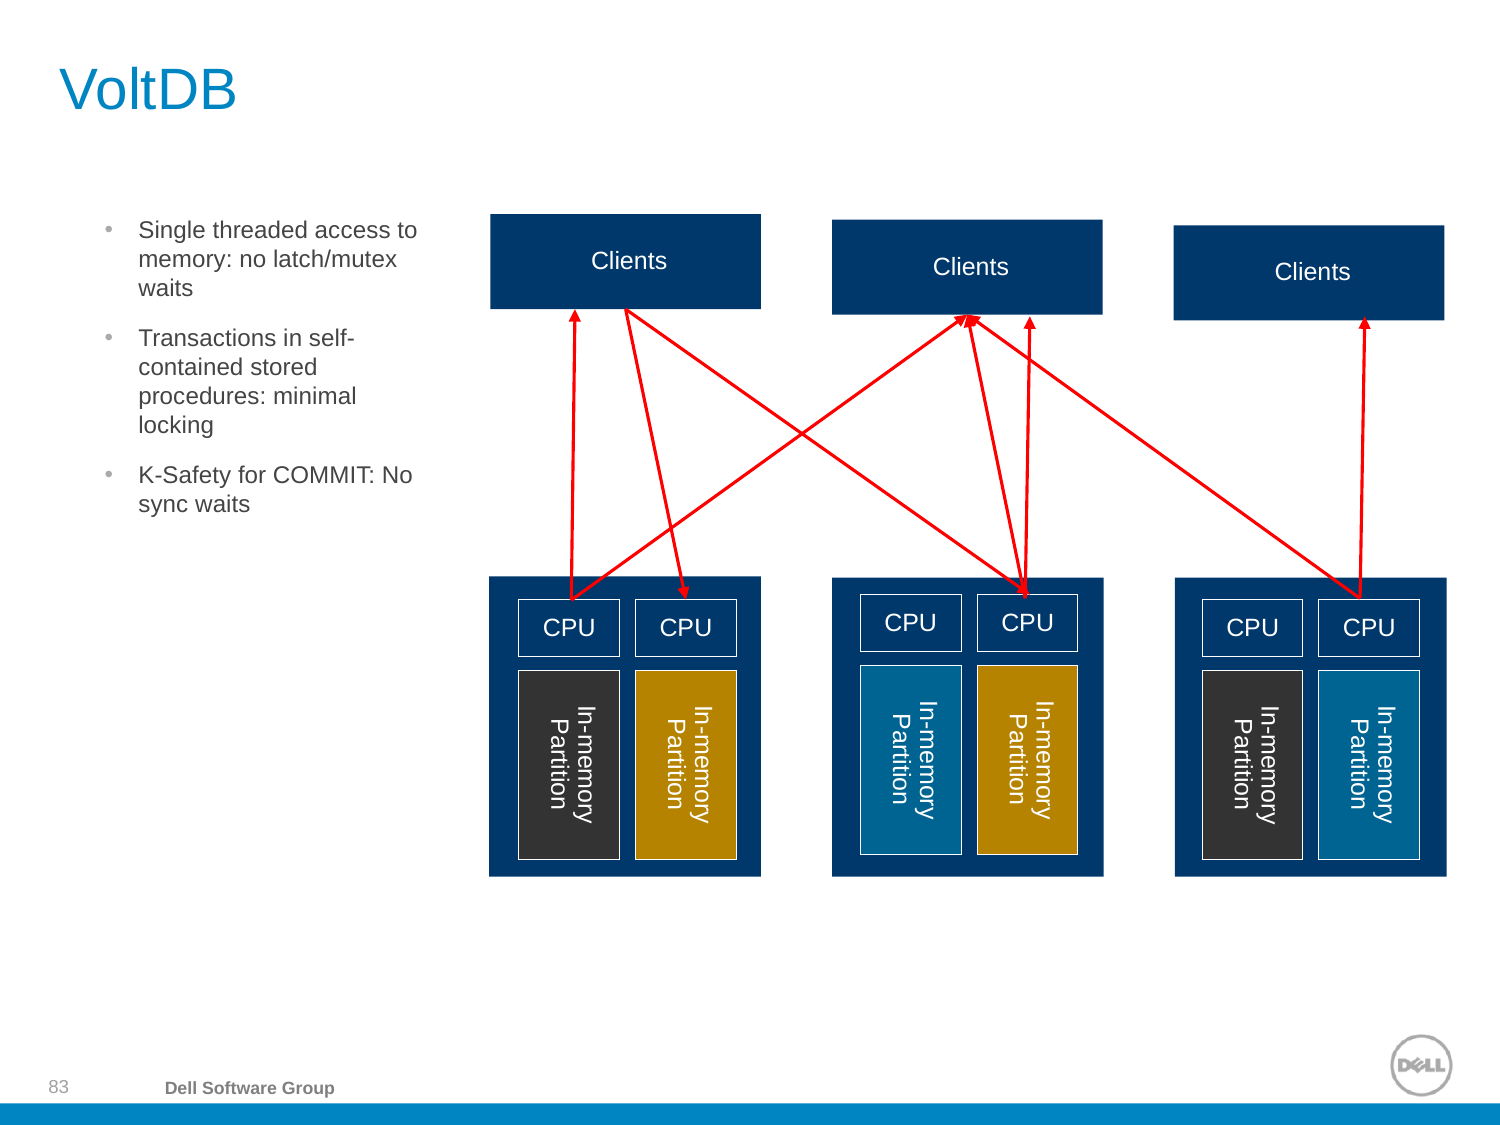

# VoltDB
Single threaded access to memory: no latch/mutex waits
Transactions in self-contained stored procedures: minimal locking
K-Safety for COMMIT: No sync waits

Clients
Clients
Clients

CPU
CPU
CPU
CPU
CPU
CPU
In-memory Partition
In-memory Partition
In-memory Partition
In-memory Partition
In-memory Partition
In-memory Partition